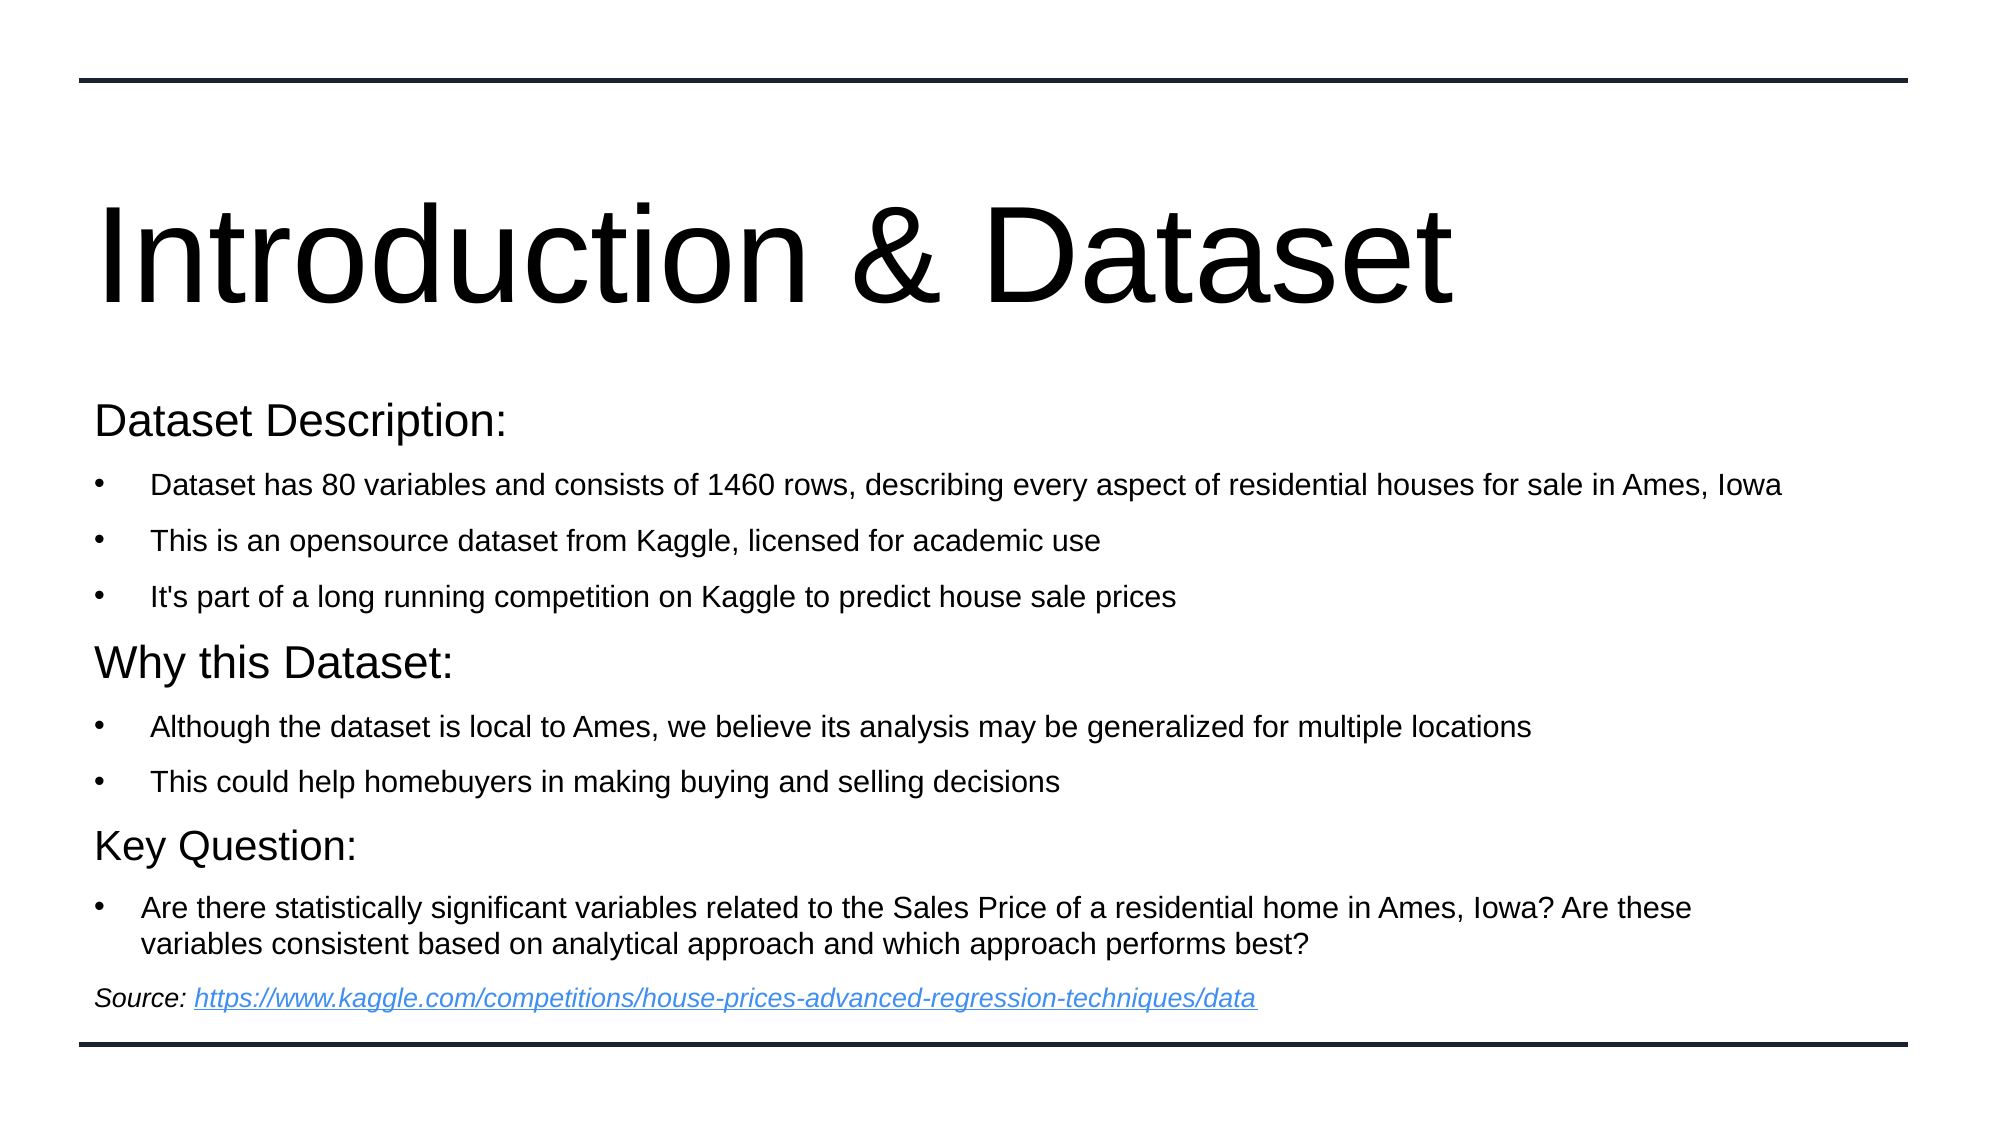

# Introduction & Dataset
Dataset Description:
Dataset has 80 variables and consists of 1460 rows, describing every aspect of residential houses for sale in Ames, Iowa
This is an opensource dataset from Kaggle, licensed for academic use
It's part of a long running competition on Kaggle to predict house sale prices
Why this Dataset:
Although the dataset is local to Ames, we believe its analysis may be generalized for multiple locations
This could help homebuyers in making buying and selling decisions
Key Question:
Are there statistically significant variables related to the Sales Price of a residential home in Ames, Iowa? Are these variables consistent based on analytical approach and which approach performs best?
Source: https://www.kaggle.com/competitions/house-prices-advanced-regression-techniques/data